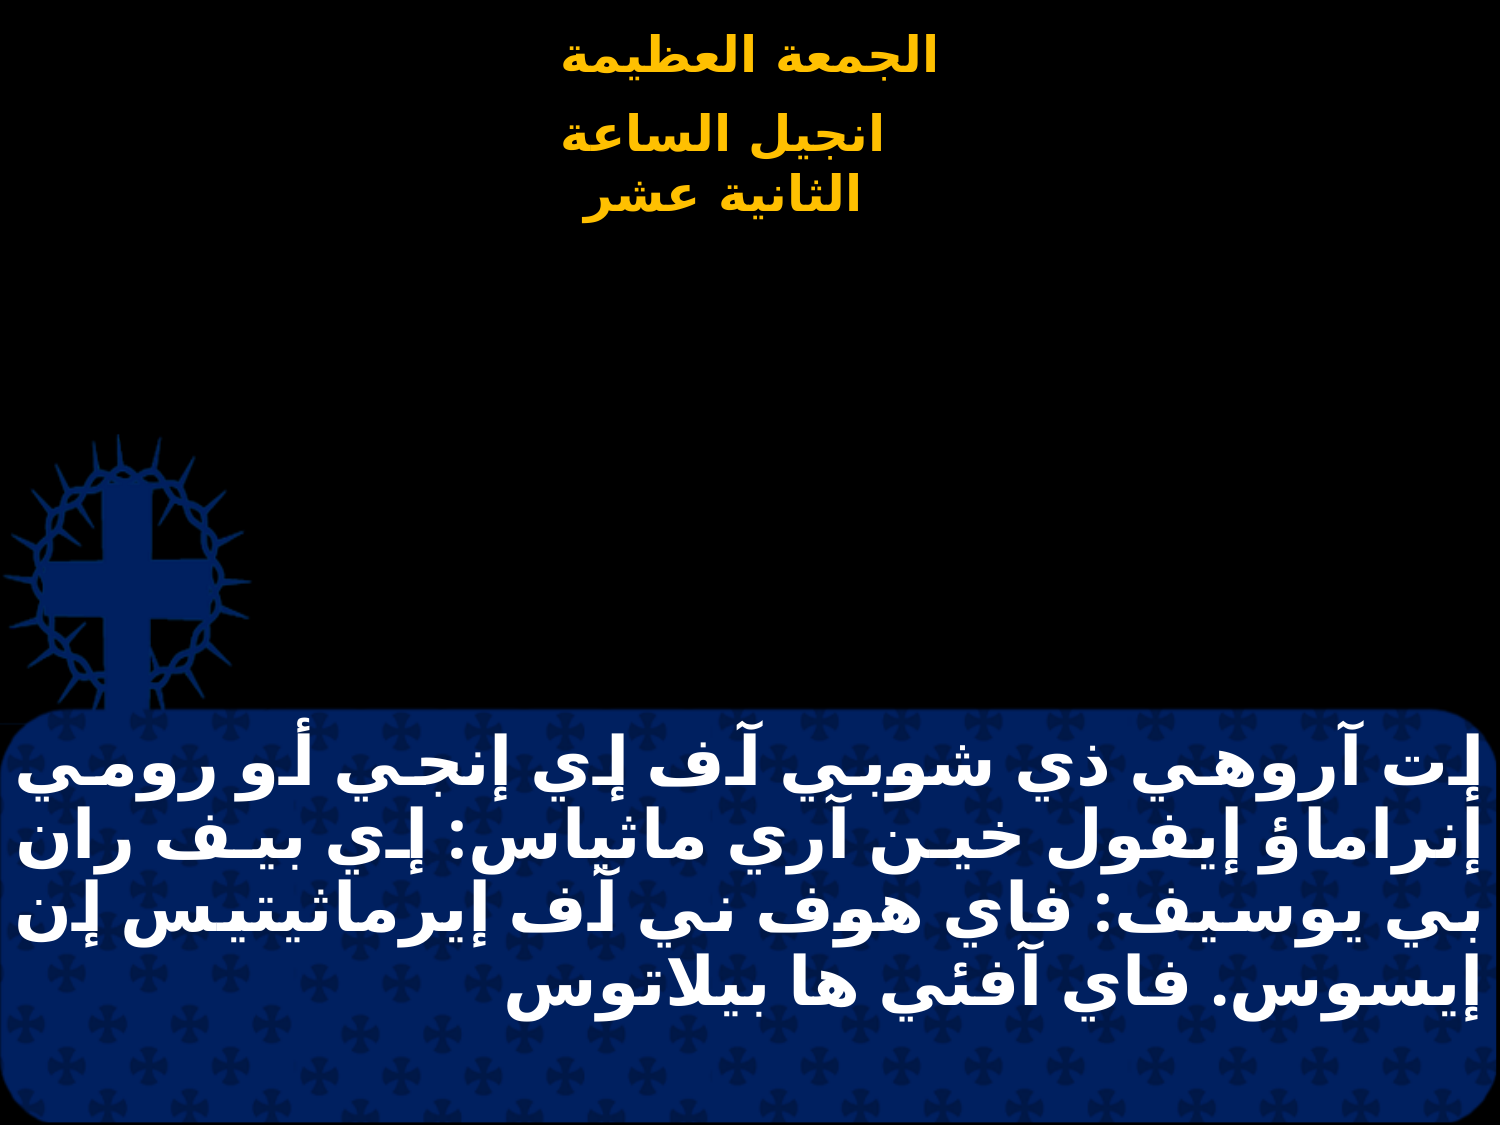

# إت آروهي ذي شوبي آف إي إنجي أو رومي إنراماؤ إيفول خين آري ماثياس: إي بيف ران بي يوسيف: فاي هوف ني آف إيرماثيتيس إن إيسوس. فاي آفئي ها بيلاتوس